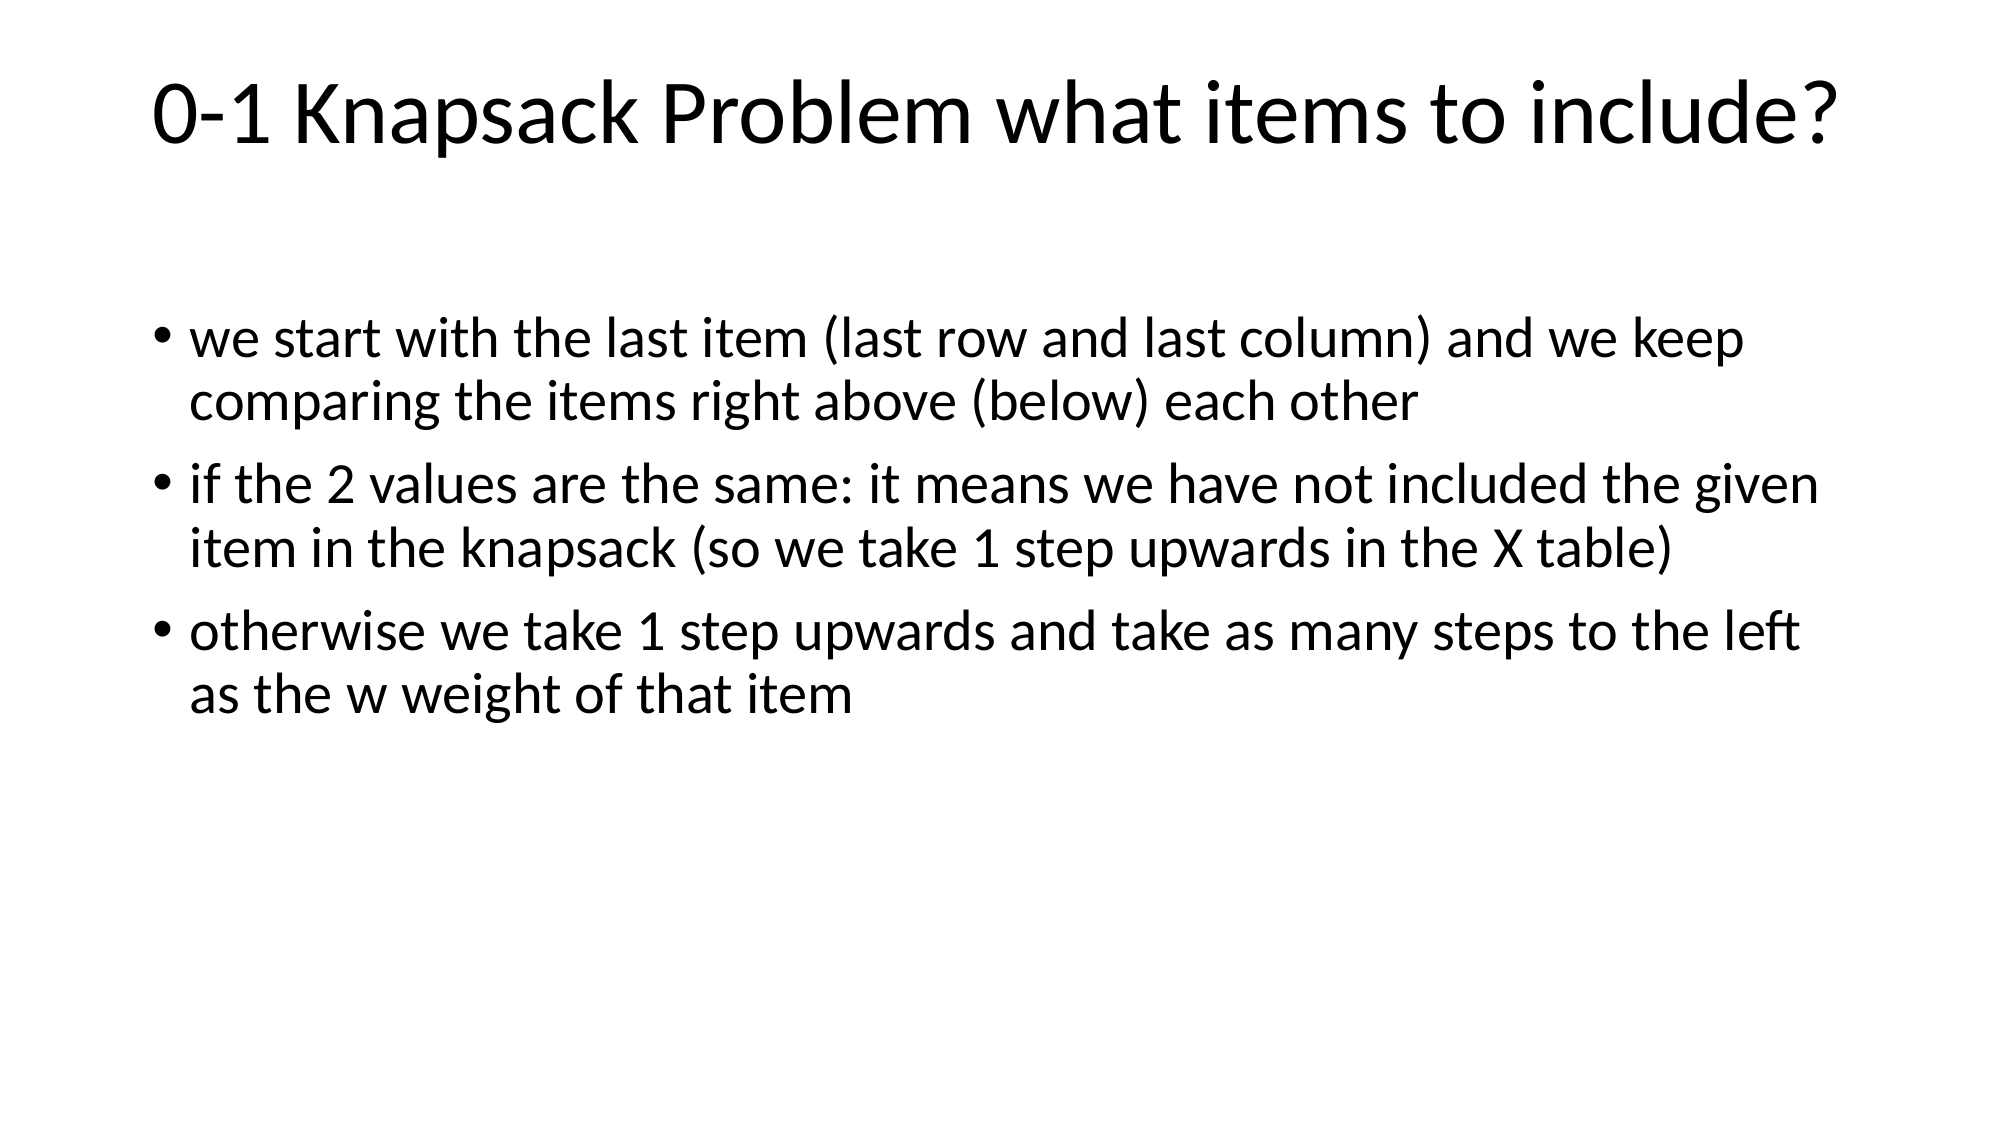

# 0-1 Knapsack Problem what items to include?
we start with the last item (last row and last column) and we keep comparing the items right above (below) each other
if the 2 values are the same: it means we have not included the given item in the knapsack (so we take 1 step upwards in the X table)
otherwise we take 1 step upwards and take as many steps to the left as the w weight of that item